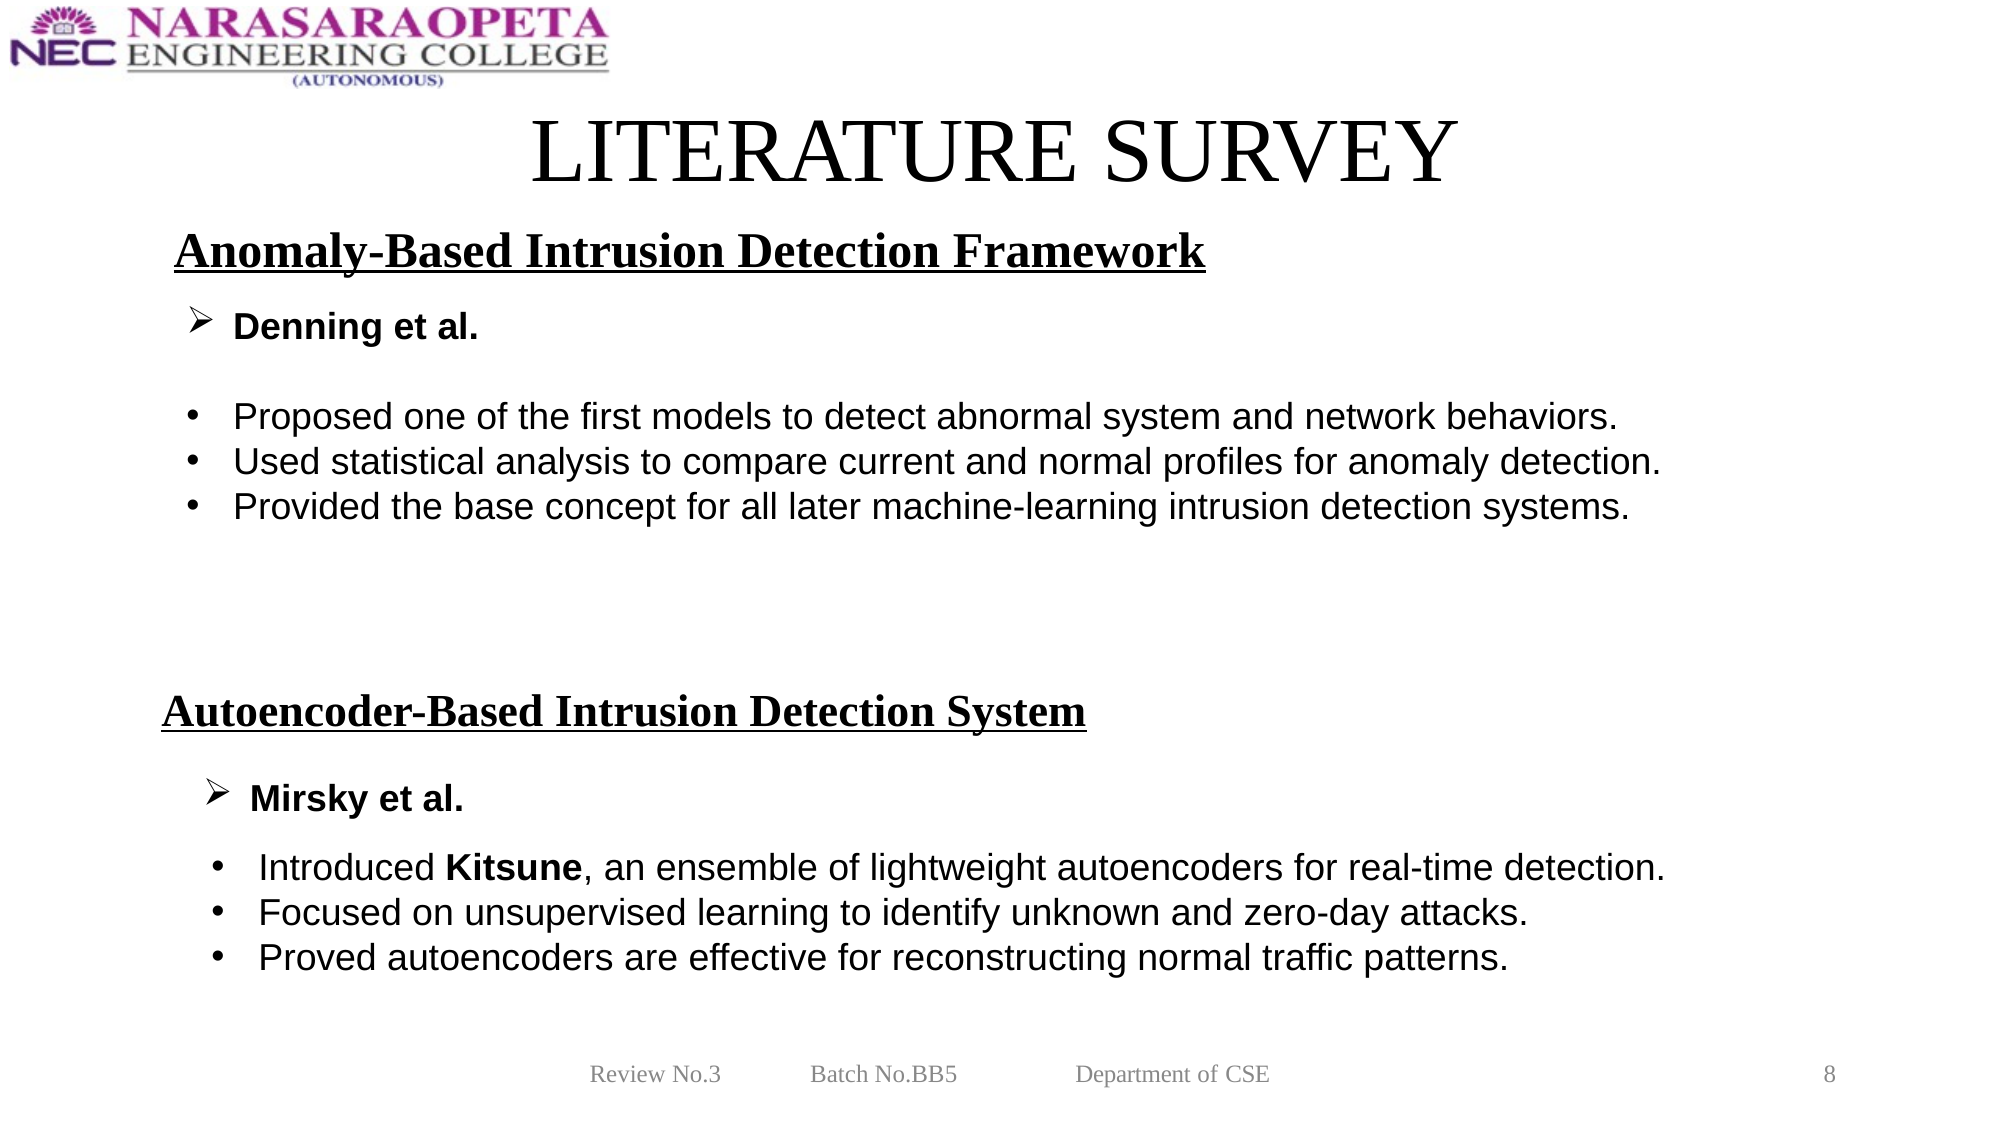

# LITERATURE SURVEY
Anomaly-Based Intrusion Detection Framework
Denning et al.

Proposed one of the first models to detect abnormal system and network behaviors.
Used statistical analysis to compare current and normal profiles for anomaly detection.
Provided the base concept for all later machine-learning intrusion detection systems.

Autoencoder-Based Intrusion Detection System
Mirsky et al.
Introduced Kitsune, an ensemble of lightweight autoencoders for real-time detection.
Focused on unsupervised learning to identify unknown and zero-day attacks.
Proved autoencoders are effective for reconstructing normal traffic patterns.
Review No.3
Batch No.BB5
Department of CSE
8